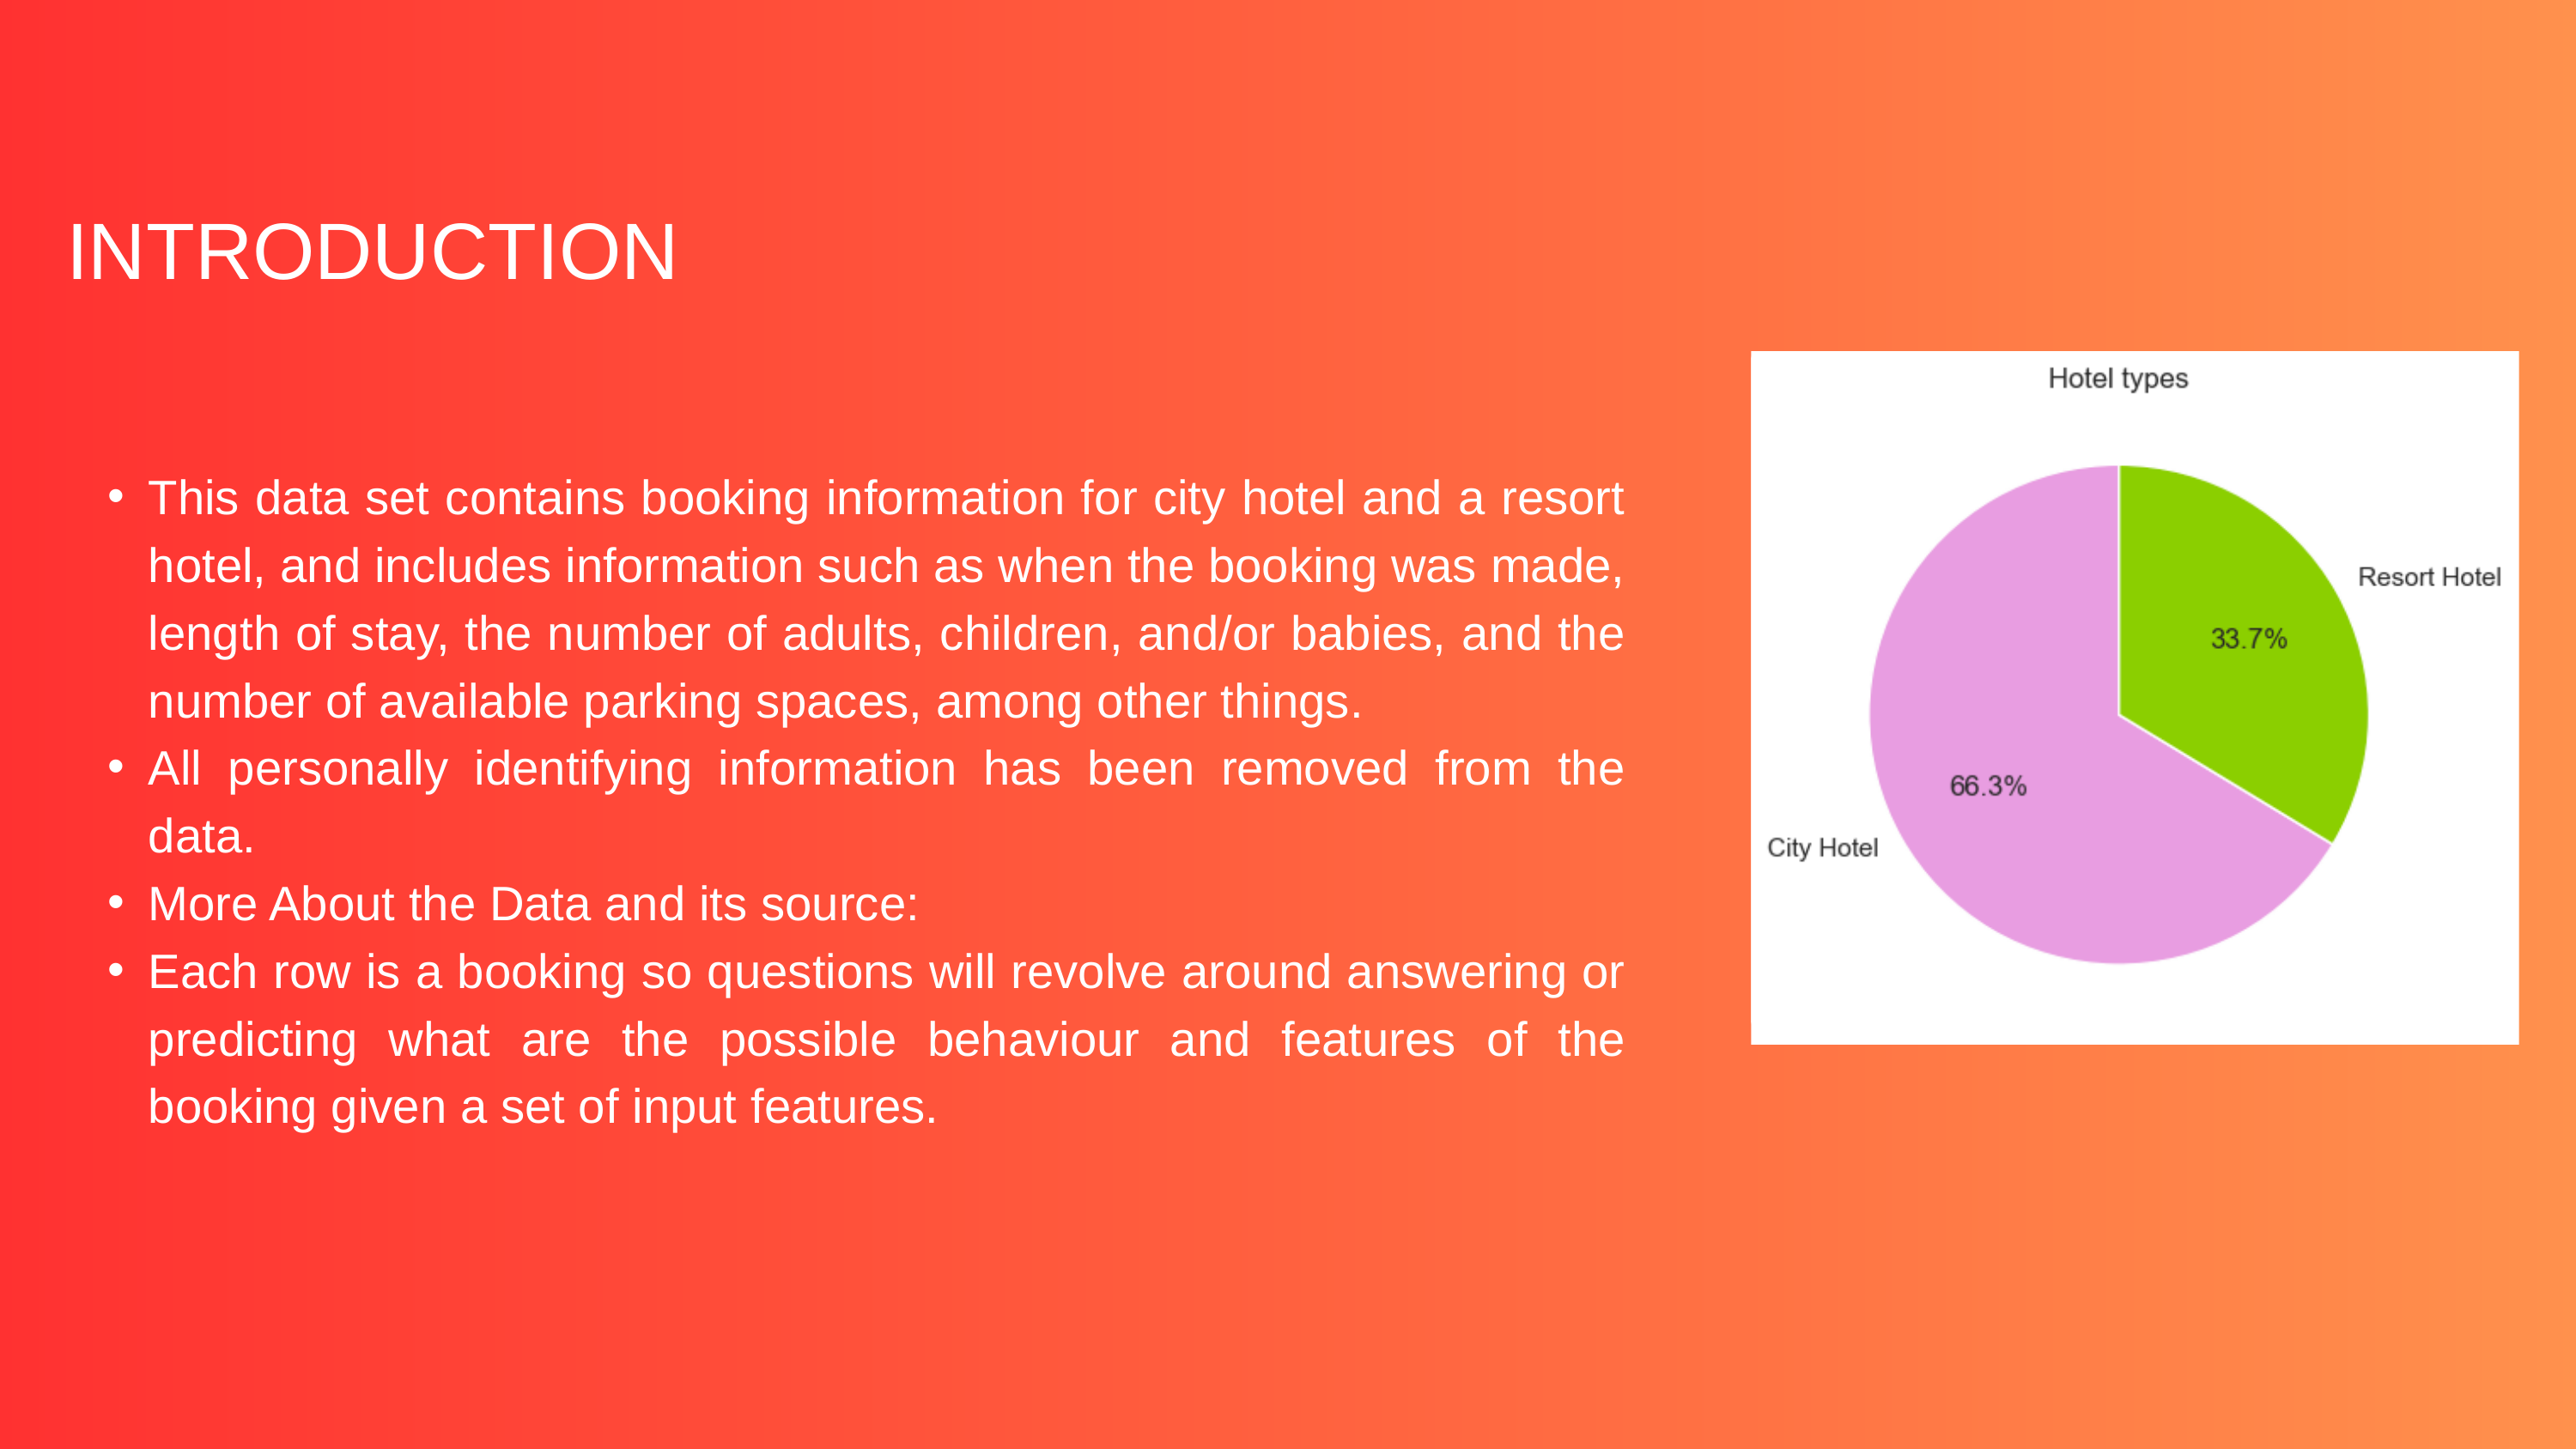

INTRODUCTION
This data set contains booking information for city hotel and a resort hotel, and includes information such as when the booking was made, length of stay, the number of adults, children, and/or babies, and the number of available parking spaces, among other things.
All personally identifying information has been removed from the data.
More About the Data and its source:
Each row is a booking so questions will revolve around answering or predicting what are the possible behaviour and features of the booking given a set of input features.